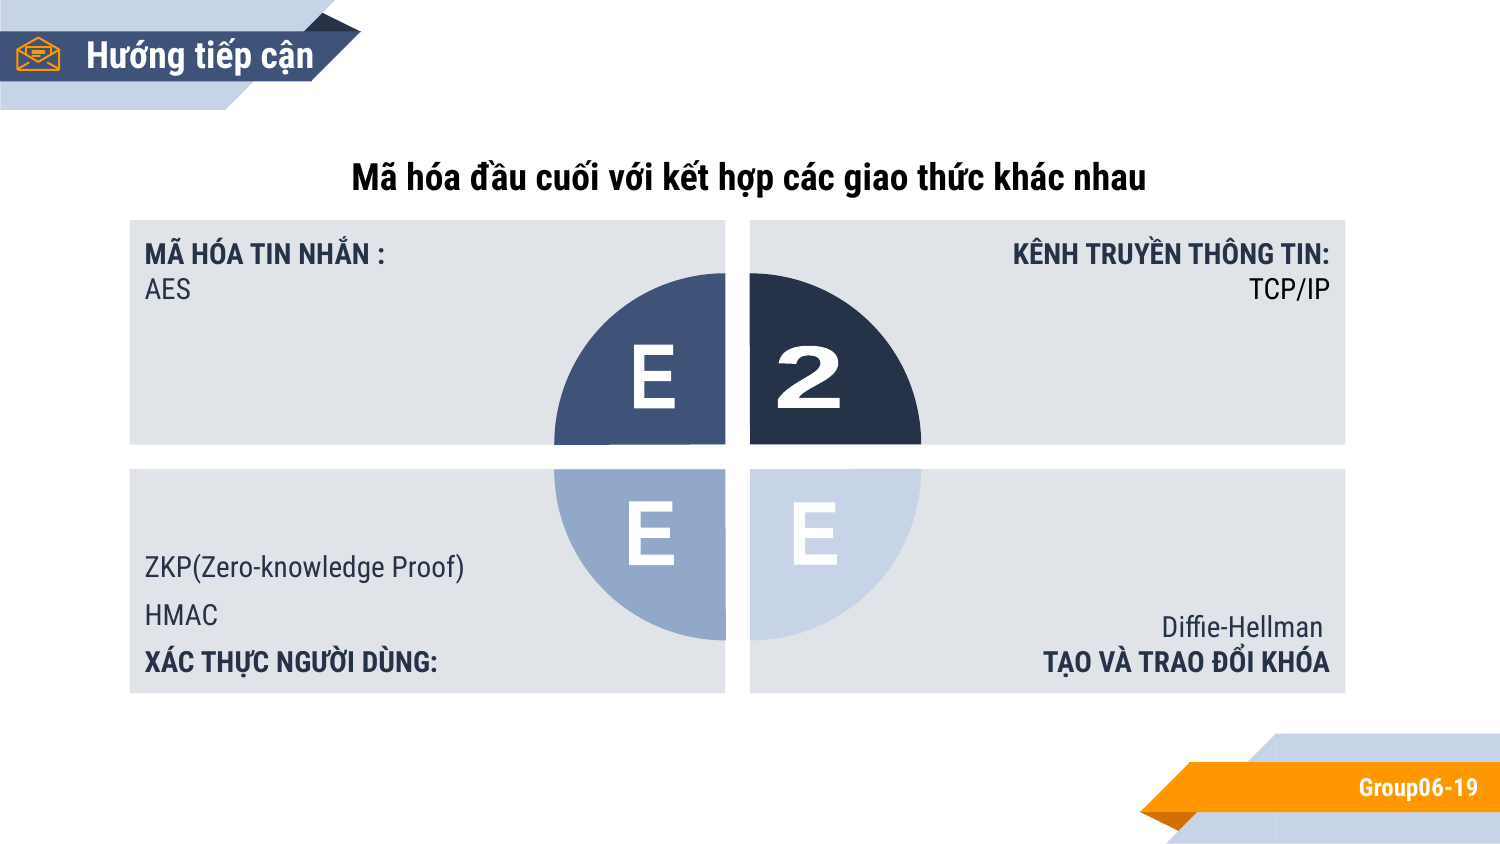

Hướng tiếp cận

Mã hóa đầu cuối với kết hợp các giao thức khác nhau
MÃ HÓA TIN NHẮN :
AES
KÊNH TRUYỀN THÔNG TIN:
TCP/IP

E
2

ZKP(Zero-knowledge Proof)
HMAC
XÁC THỰC NGƯỜI DÙNG:
Diffie-Hellman
TẠO VÀ TRAO ĐỔI KHÓA
E
E
Group06-19